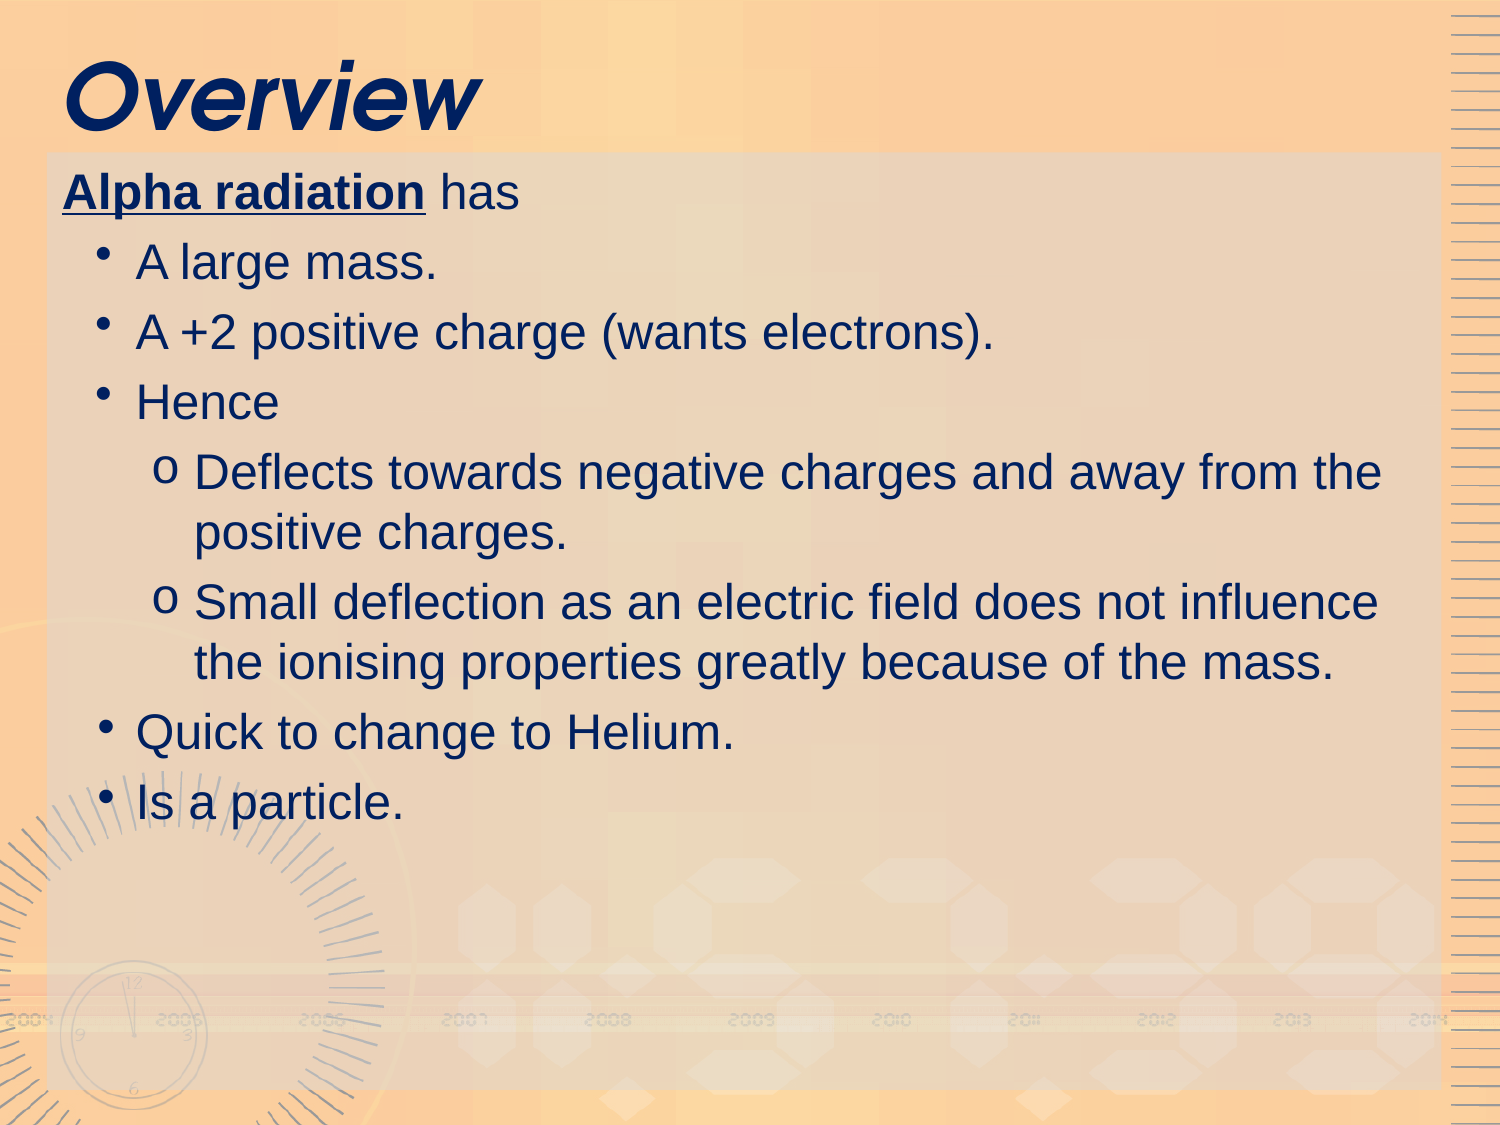

# Overview
Alpha radiation has
A large mass.
A +2 positive charge (wants electrons).
Hence
Deflects towards negative charges and away from the positive charges.
Small deflection as an electric field does not influence the ionising properties greatly because of the mass.
Quick to change to Helium.
Is a particle.